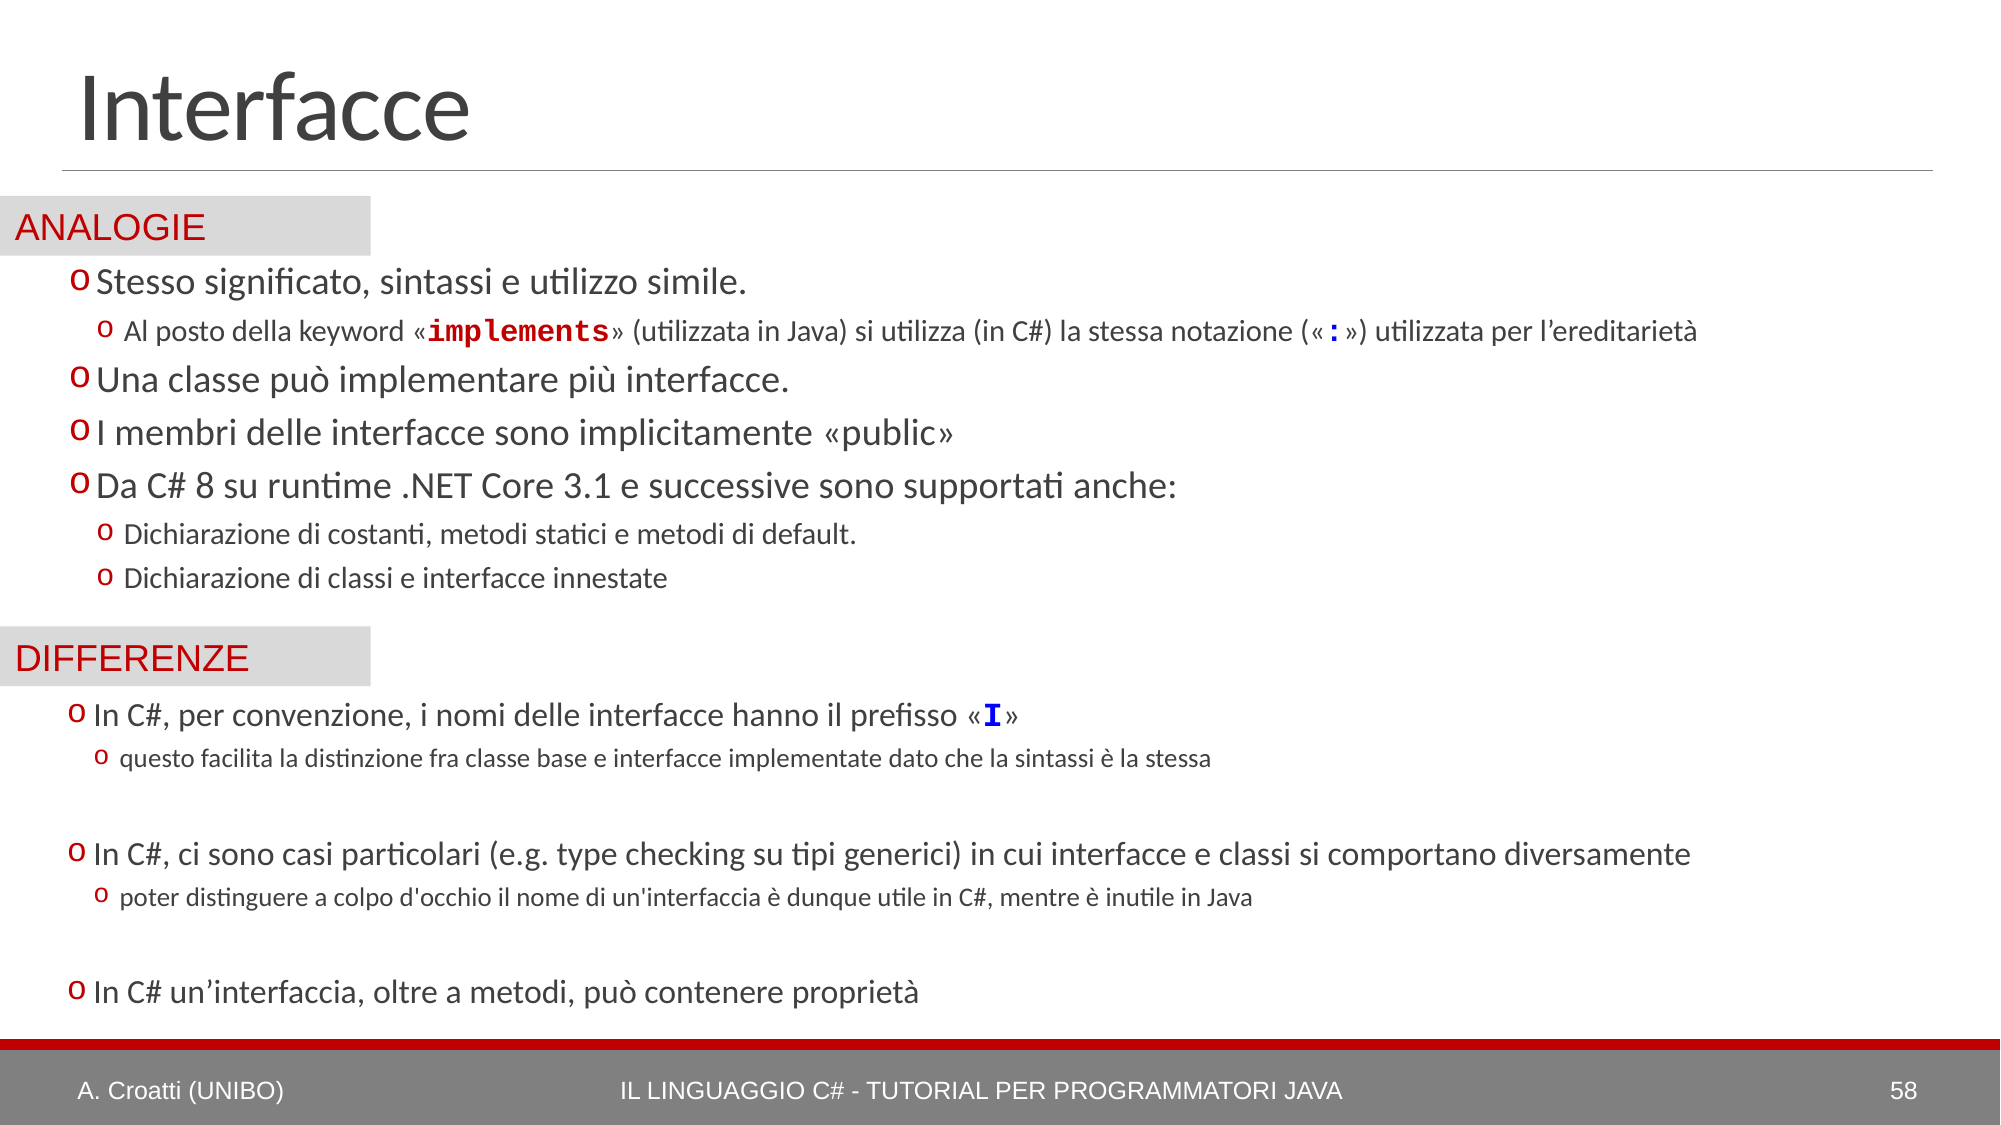

# Interfacce
Stesso significato, sintassi e utilizzo simile.
Al posto della keyword «implements» (utilizzata in Java) si utilizza (in C#) la stessa notazione («:») utilizzata per l’ereditarietà
Una classe può implementare più interfacce.
I membri delle interfacce sono implicitamente «public»
Da C# 8 su runtime .NET Core 3.1 e successive sono supportati anche:
Dichiarazione di costanti, metodi statici e metodi di default.
Dichiarazione di classi e interfacce innestate
In C#, per convenzione, i nomi delle interfacce hanno il prefisso «I»
questo facilita la distinzione fra classe base e interfacce implementate dato che la sintassi è la stessa

In C#, ci sono casi particolari (e.g. type checking su tipi generici) in cui interfacce e classi si comportano diversamente
poter distinguere a colpo d'occhio il nome di un'interfaccia è dunque utile in C#, mentre è inutile in Java

In C# un’interfaccia, oltre a metodi, può contenere proprietà
A. Croatti (UNIBO)
Il Linguaggio C# - Tutorial per Programmatori Java
58